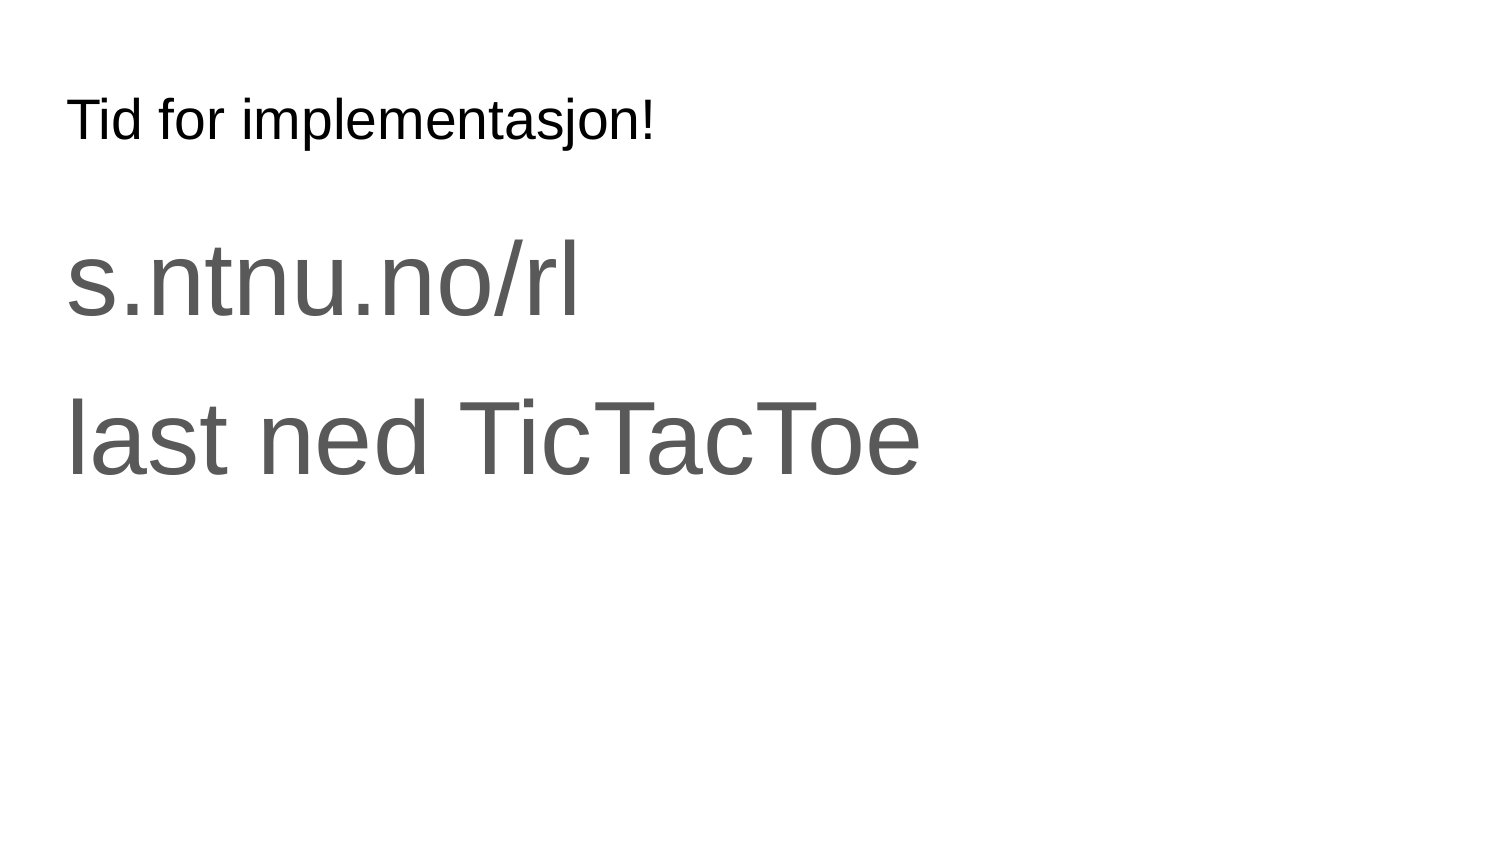

# Tid for implementasjon!
s.ntnu.no/rl
last ned TicTacToe